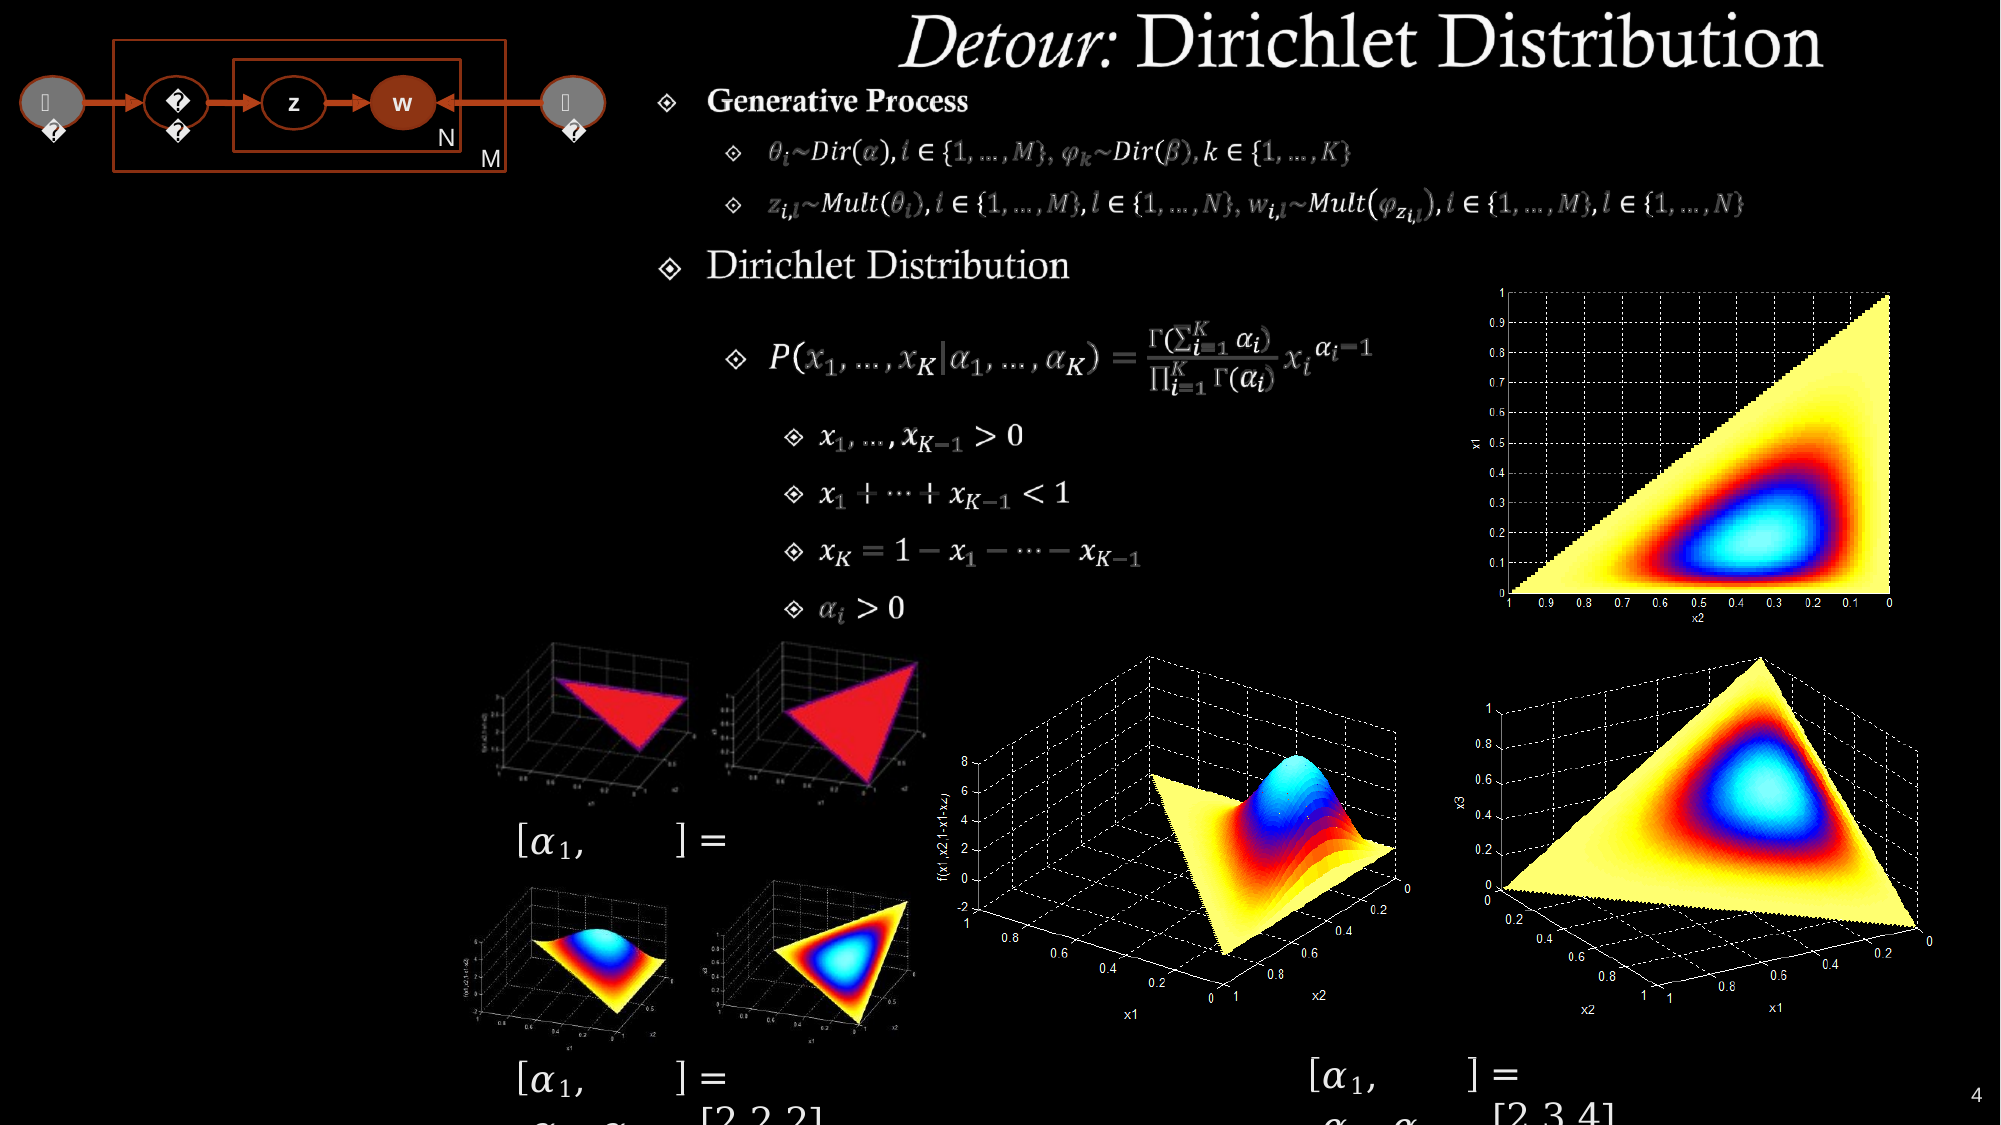

𝜶
𝜽
w
𝜷
z

N

M

𝛼1, 𝛼2, 𝛼3
= [1,1,1]

𝛼1, 𝛼2, 𝛼3
= [2,3,4]
𝛼1, 𝛼2, 𝛼3
= [2,2,2]

4